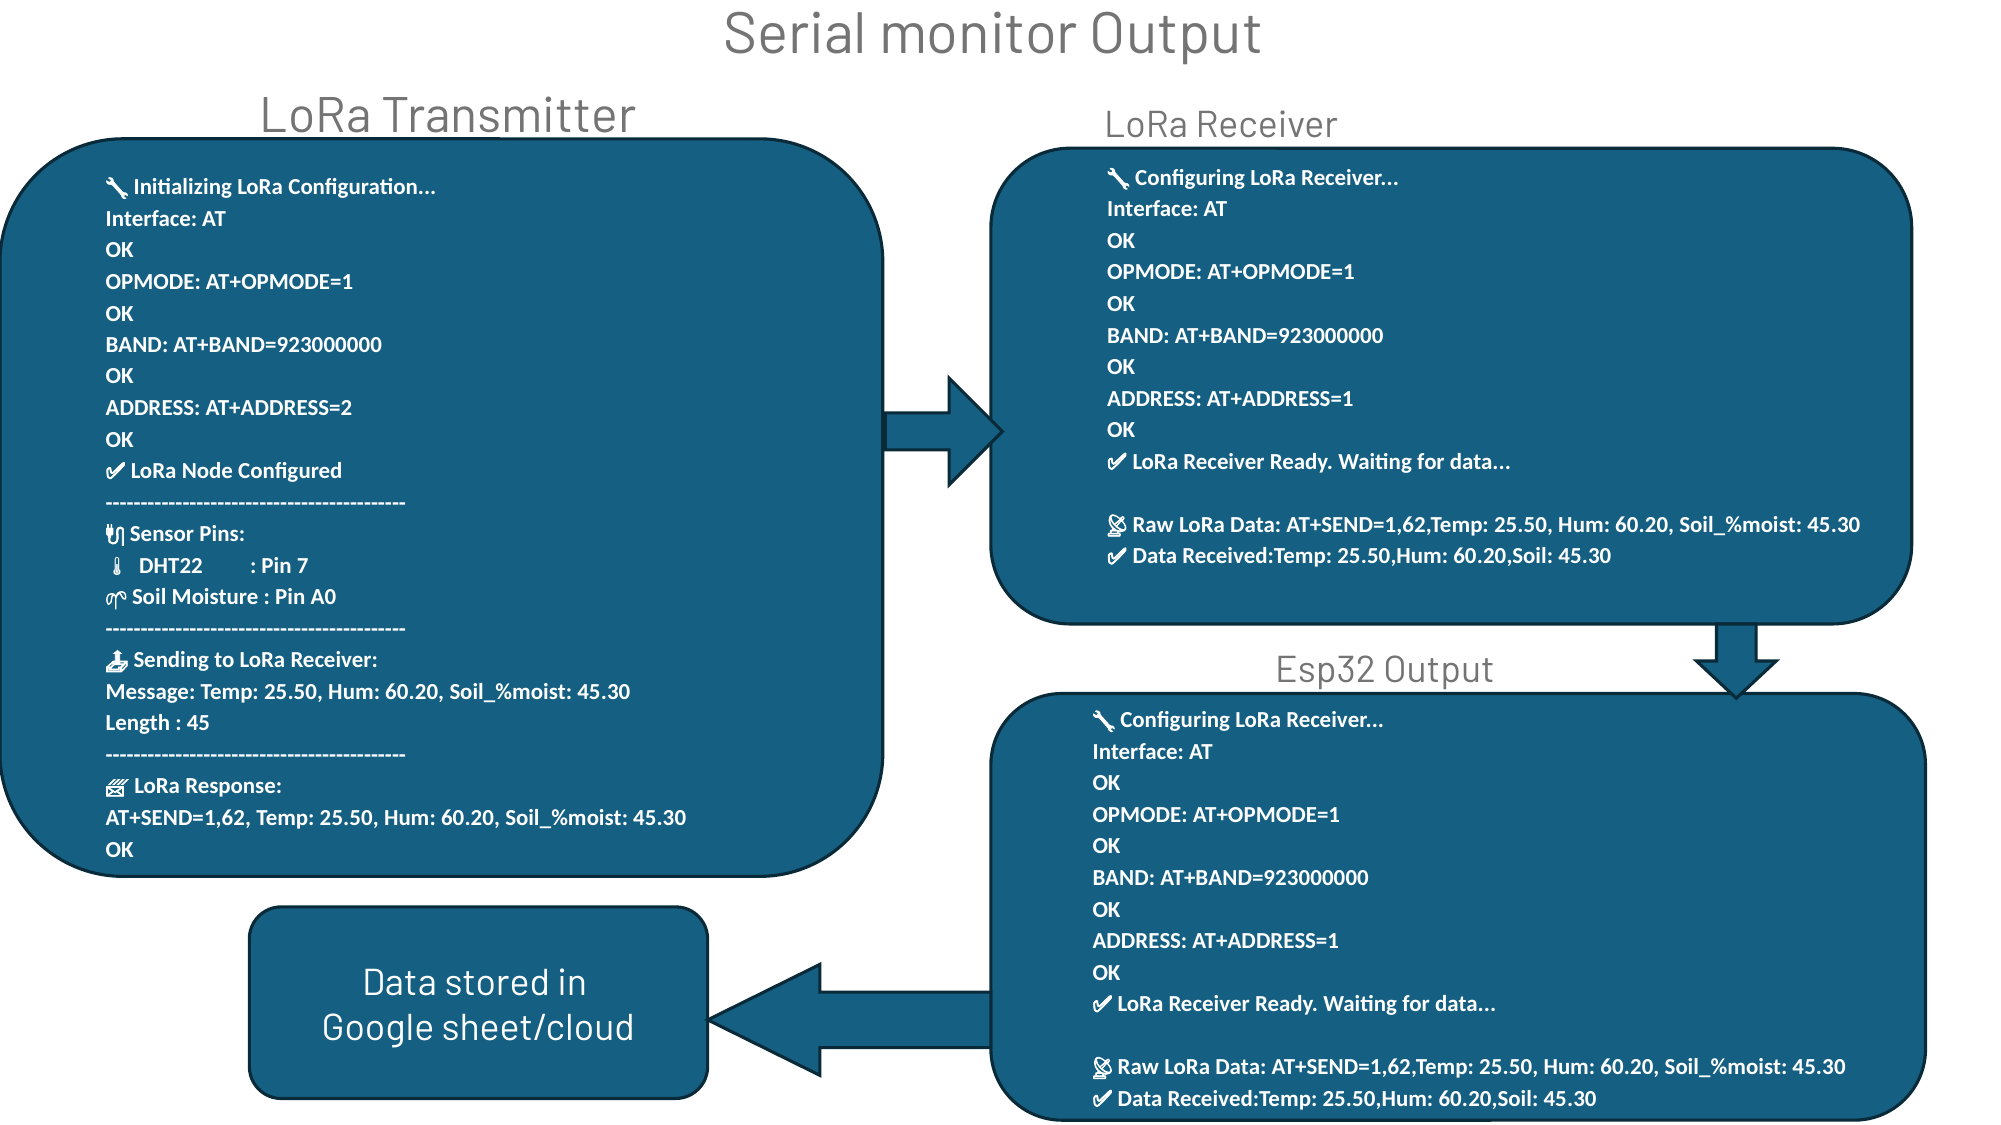

Serial monitor Output

LoRa Transmitter
LoRa Receiver

🔧 Configuring LoRa Receiver...
Interface: AT
OK
OPMODE: AT+OPMODE=1
OK
BAND: AT+BAND=923000000
OK
ADDRESS: AT+ADDRESS=1
OK
✅ LoRa Receiver Ready. Waiting for data...

📡 Raw LoRa Data: AT+SEND=1,62,Temp: 25.50, Hum: 60.20, Soil_%moist: 45.30
✅ Data Received:Temp: 25.50,Hum: 60.20,Soil: 45.30

🔧 Initializing LoRa Configuration...
Interface: AT
OK
OPMODE: AT+OPMODE=1
OK
BAND: AT+BAND=923000000
OK
ADDRESS: AT+ADDRESS=2
OK
✅ LoRa Node Configured
-------------------------------------------
🔌 Sensor Pins:
🌡️  DHT22         : Pin 7
🌱 Soil Moisture : Pin A0
-------------------------------------------
📤 Sending to LoRa Receiver:
Message: Temp: 25.50, Hum: 60.20, Soil_%moist: 45.30
Length : 45
-------------------------------------------
📨 LoRa Response:
AT+SEND=1,62, Temp: 25.50, Hum: 60.20, Soil_%moist: 45.30
OK

Esp32 Output

🔧 Configuring LoRa Receiver...
Interface: AT
OK
OPMODE: AT+OPMODE=1
OK
BAND: AT+BAND=923000000
OK
ADDRESS: AT+ADDRESS=1
OK
✅ LoRa Receiver Ready. Waiting for data...

📡 Raw LoRa Data: AT+SEND=1,62,Temp: 25.50, Hum: 60.20, Soil_%moist: 45.30
✅ Data Received:Temp: 25.50,Hum: 60.20,Soil: 45.30

Data stored in
Google sheet/cloud